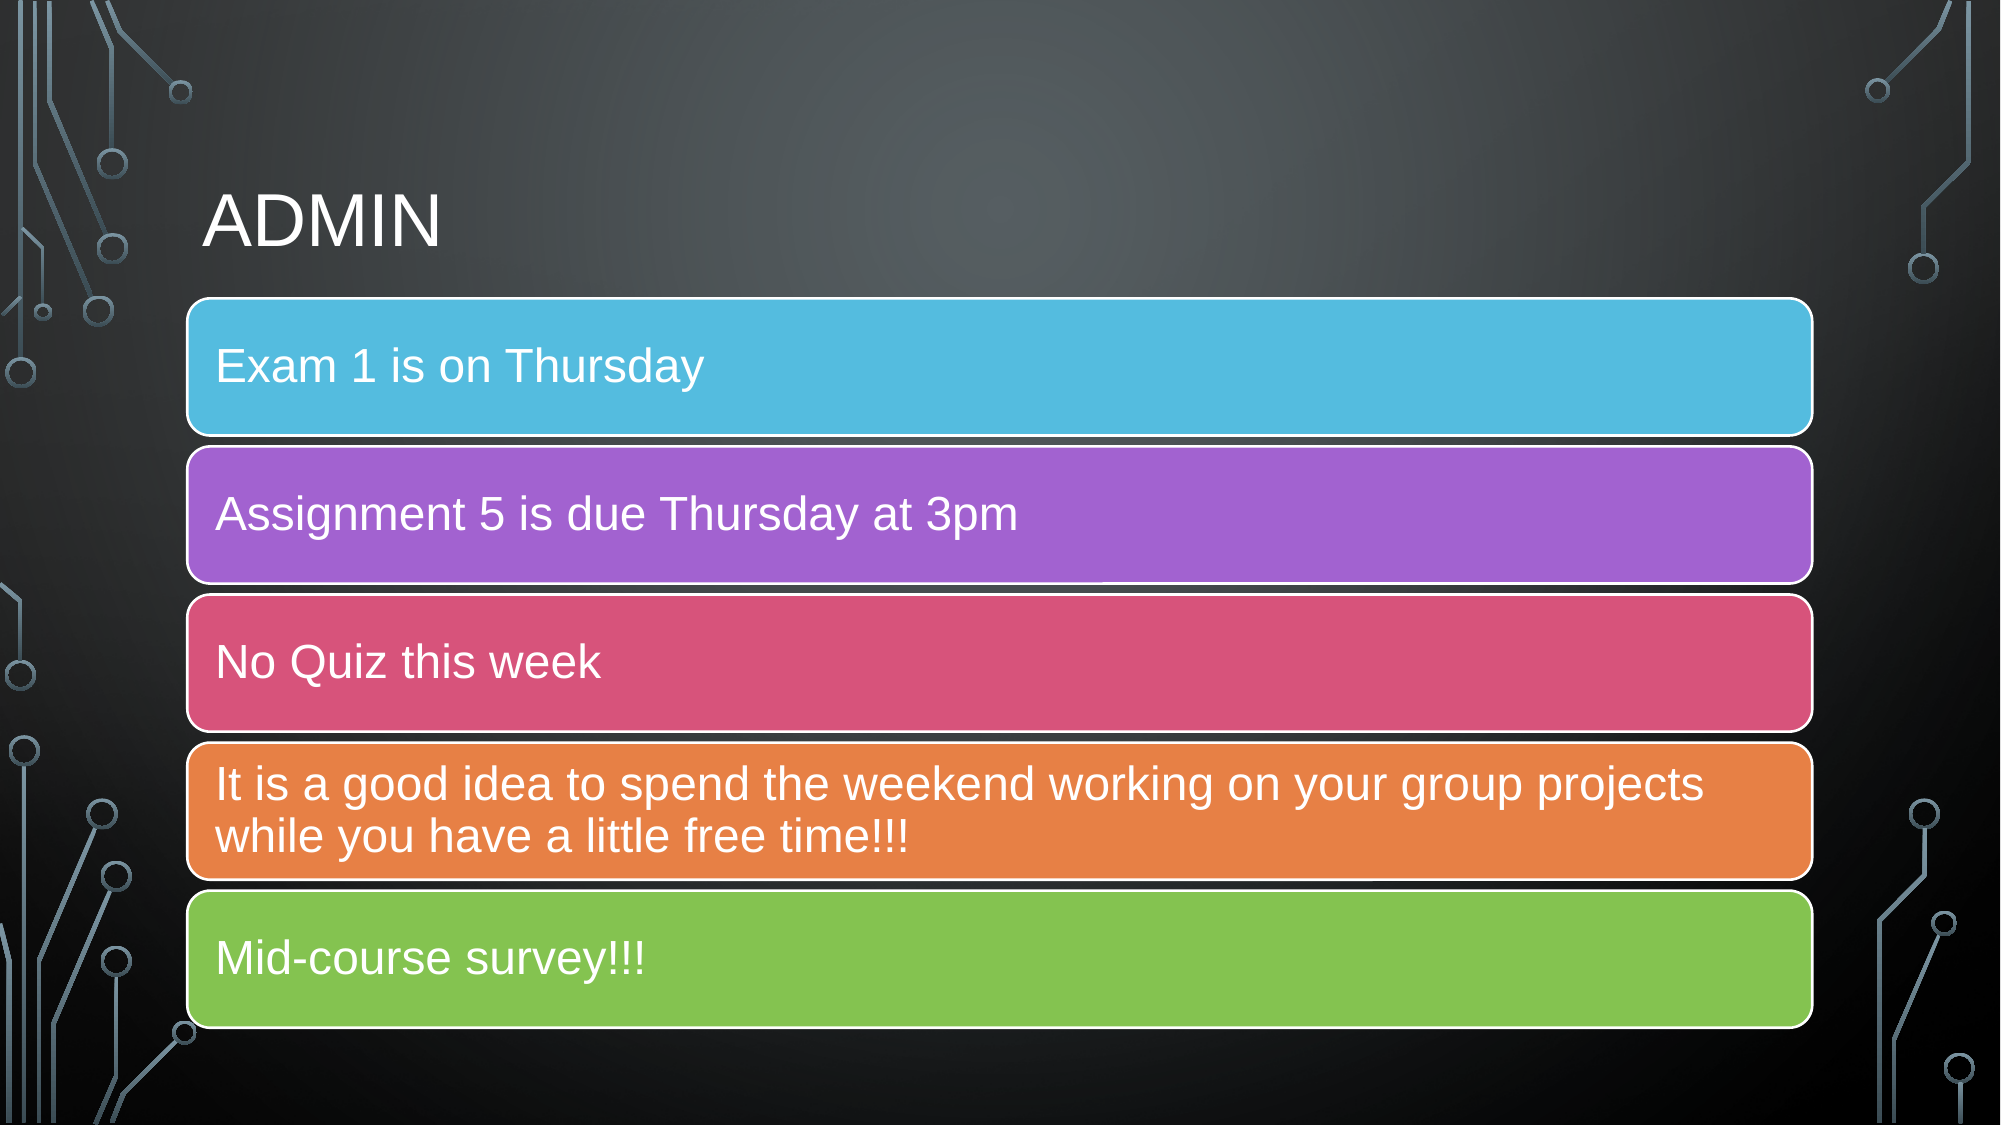

# Admin
Exam 1 is on Thursday
Assignment 5 is due Thursday at 3pm
No Quiz this week
It is a good idea to spend the weekend working on your group projects while you have a little free time!!!
Mid-course survey!!!